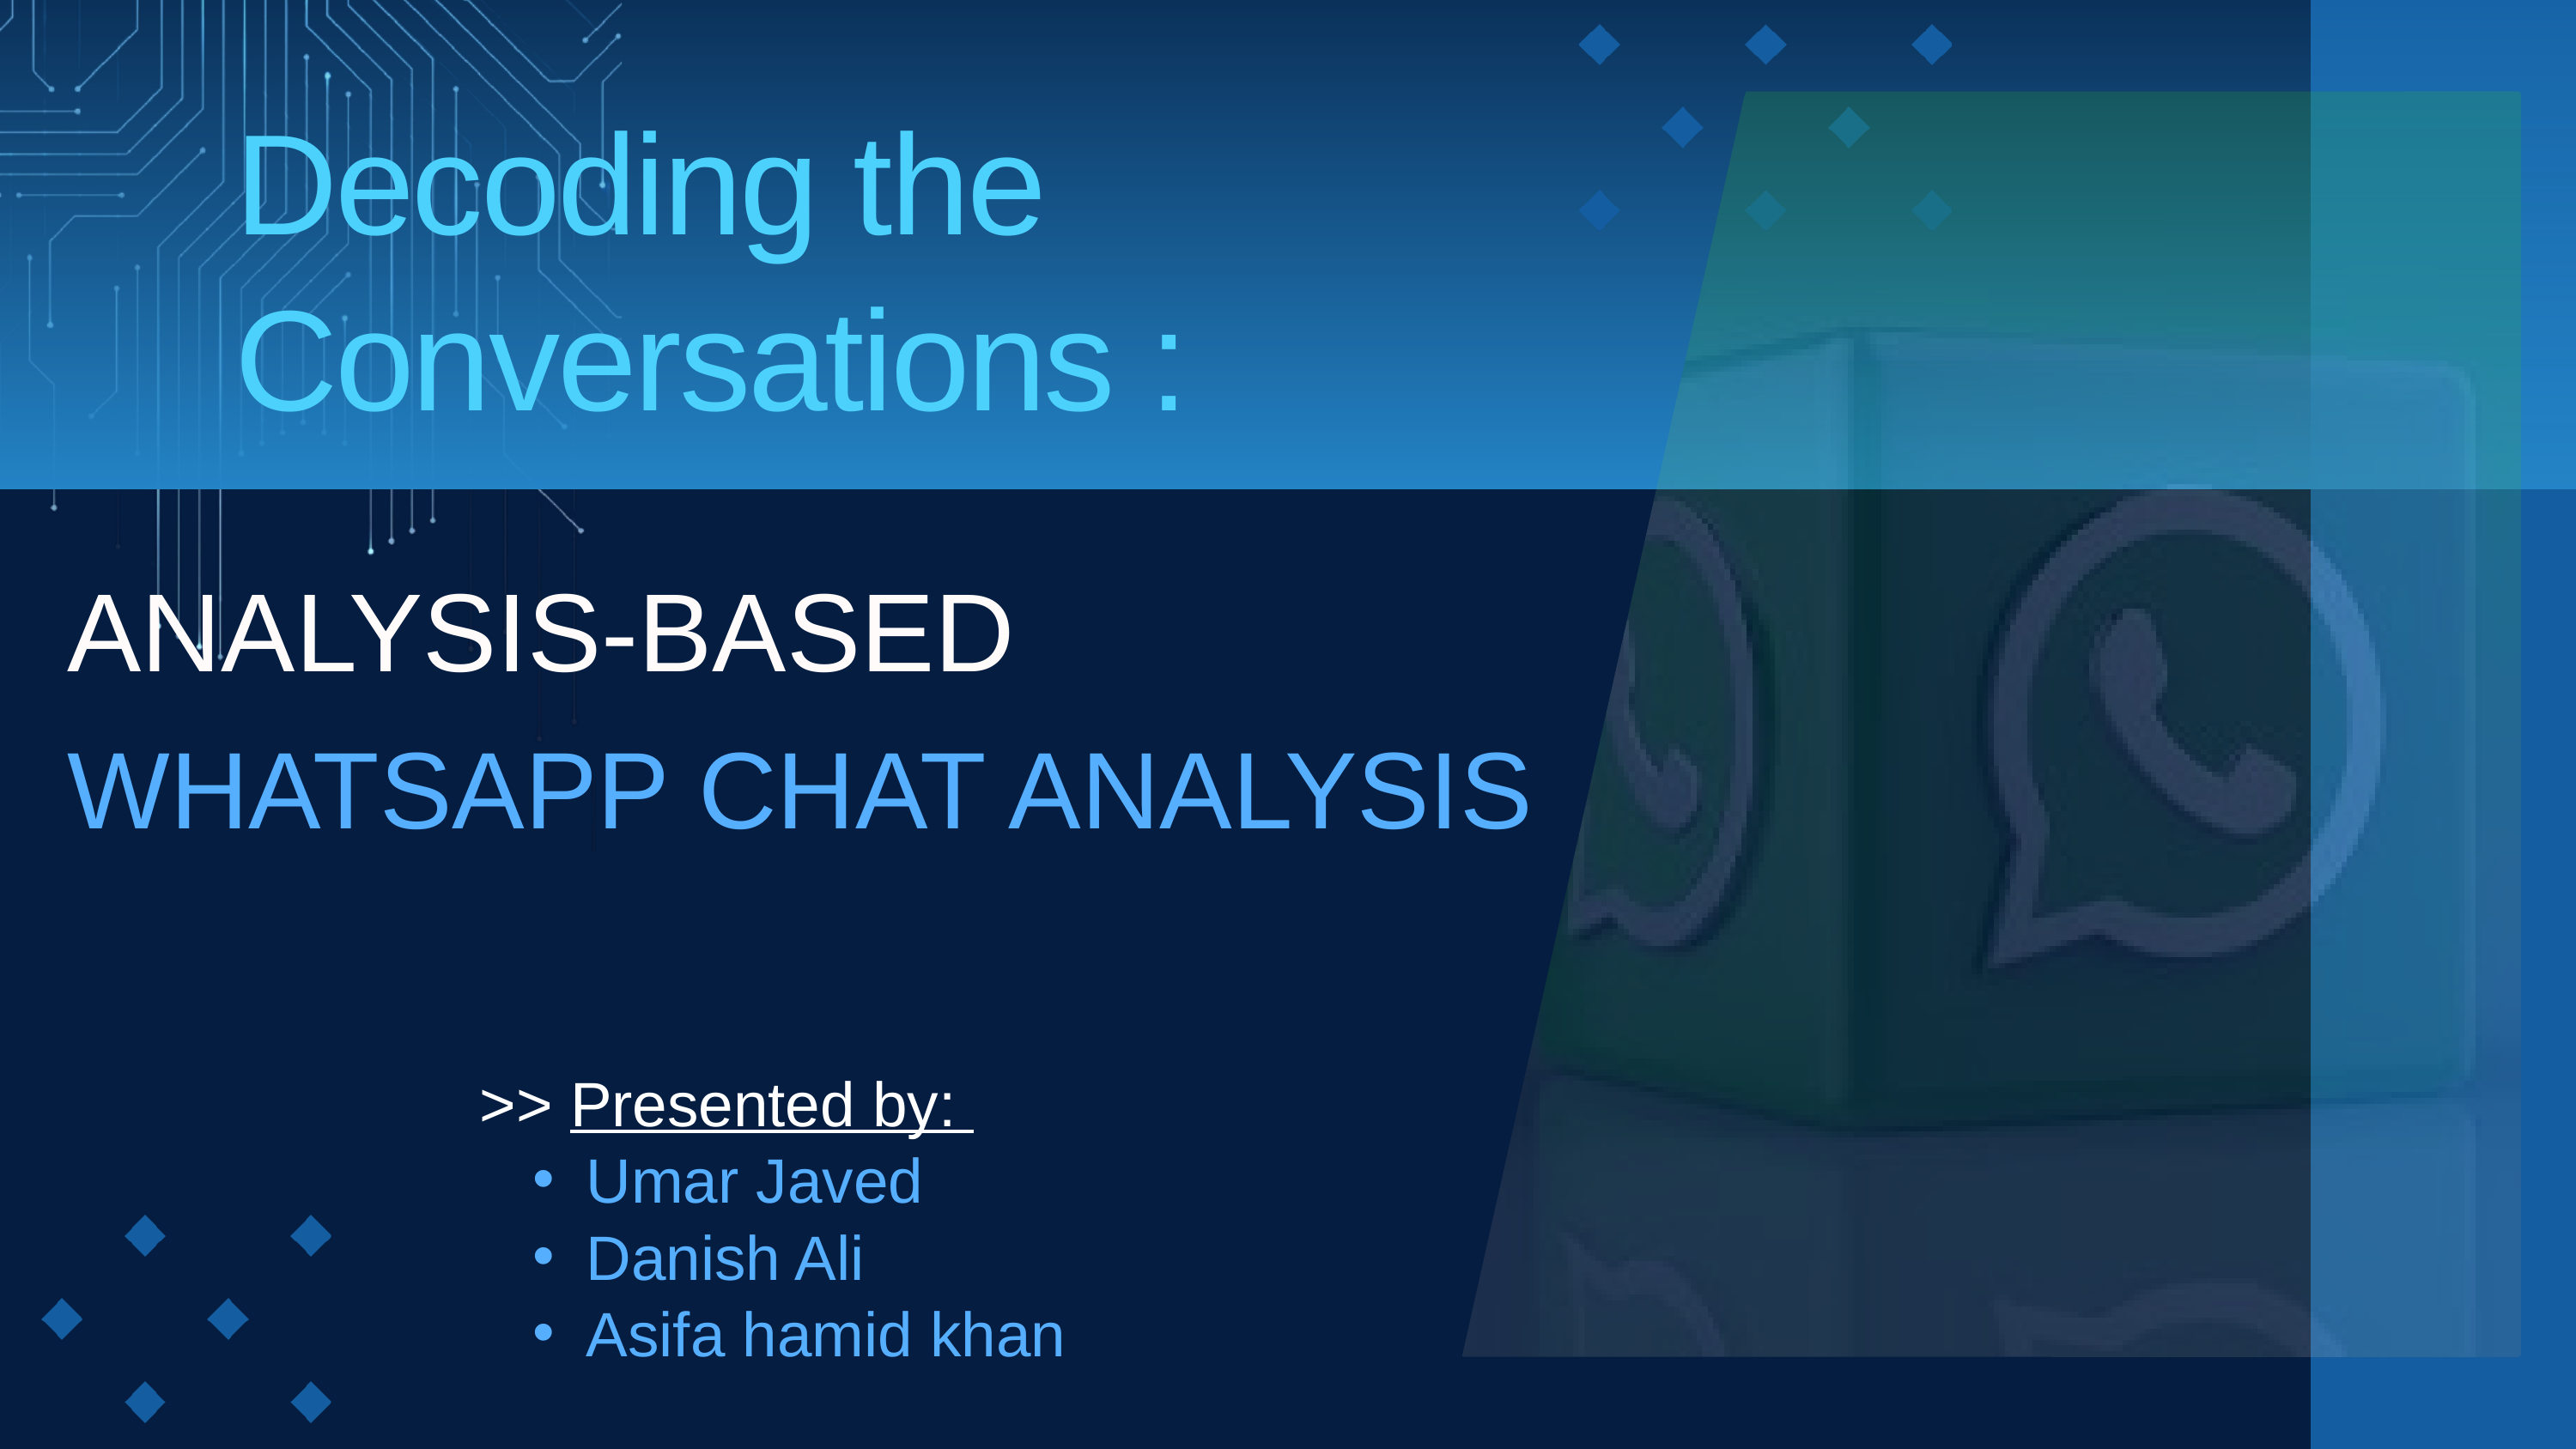

Decoding the Conversations :

ANALYSIS-BASED

WHATSAPP CHAT ANALYSIS
>> Presented by:
Umar Javed
Danish Ali
Asifa hamid khan